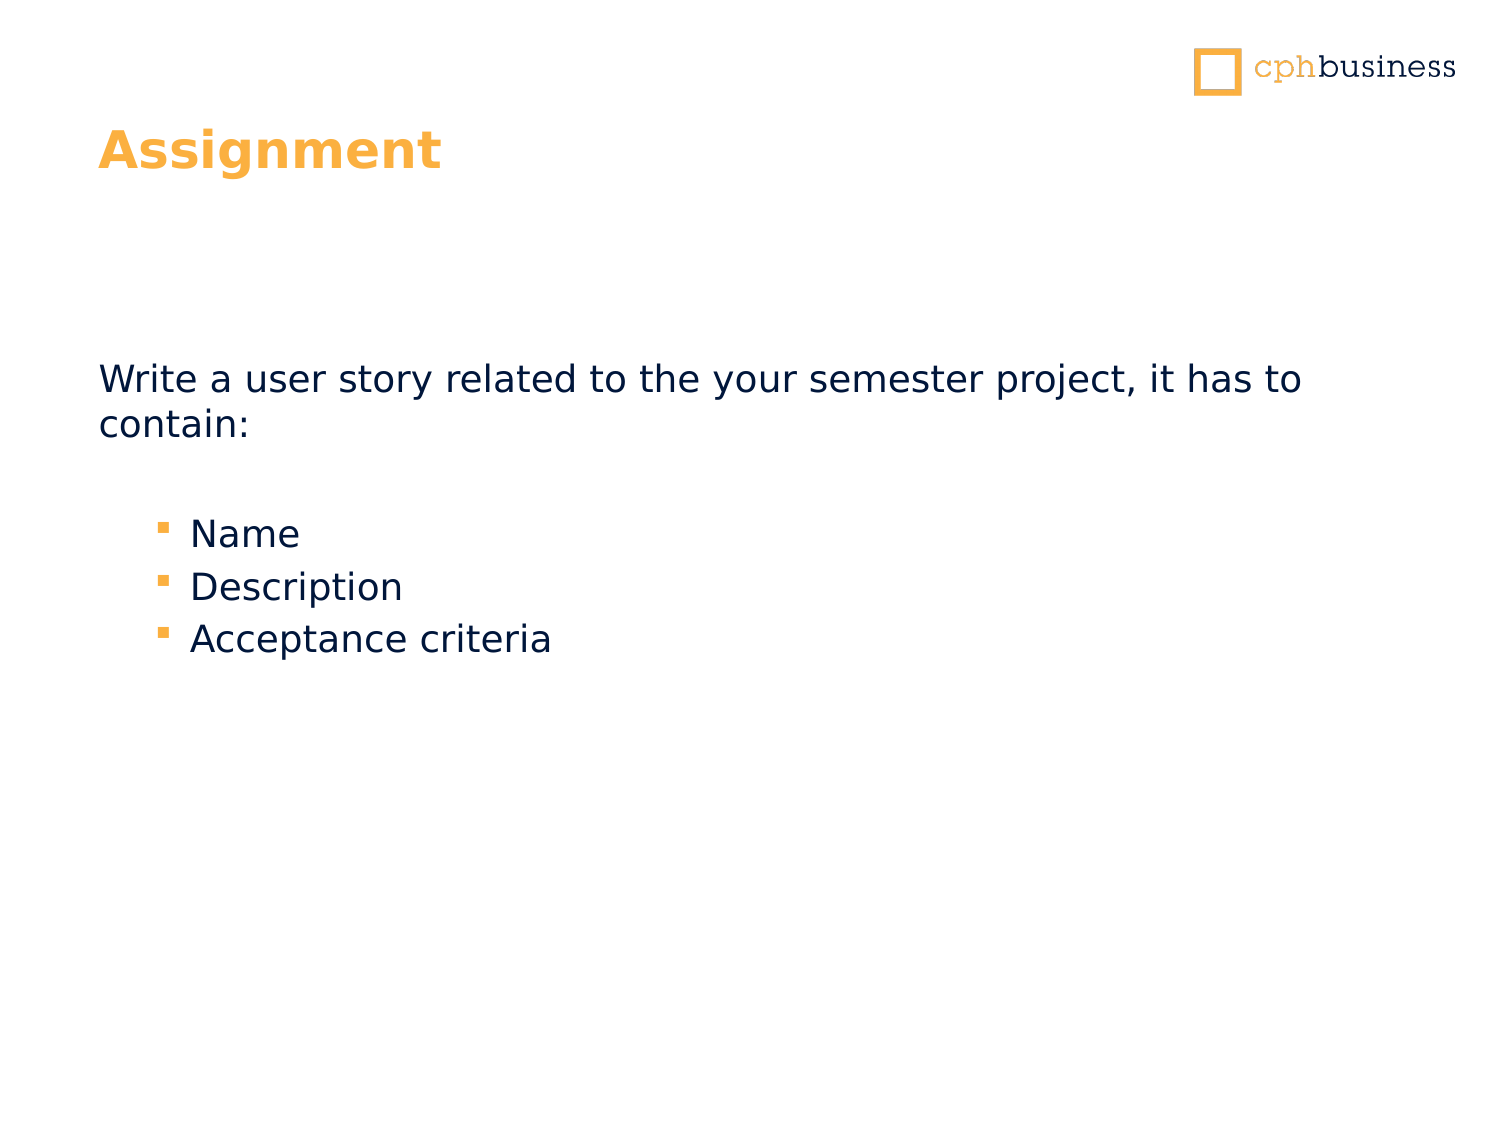

Assignment
Write a user story related to the your semester project, it has to contain:

Name
Description
Acceptance criteria